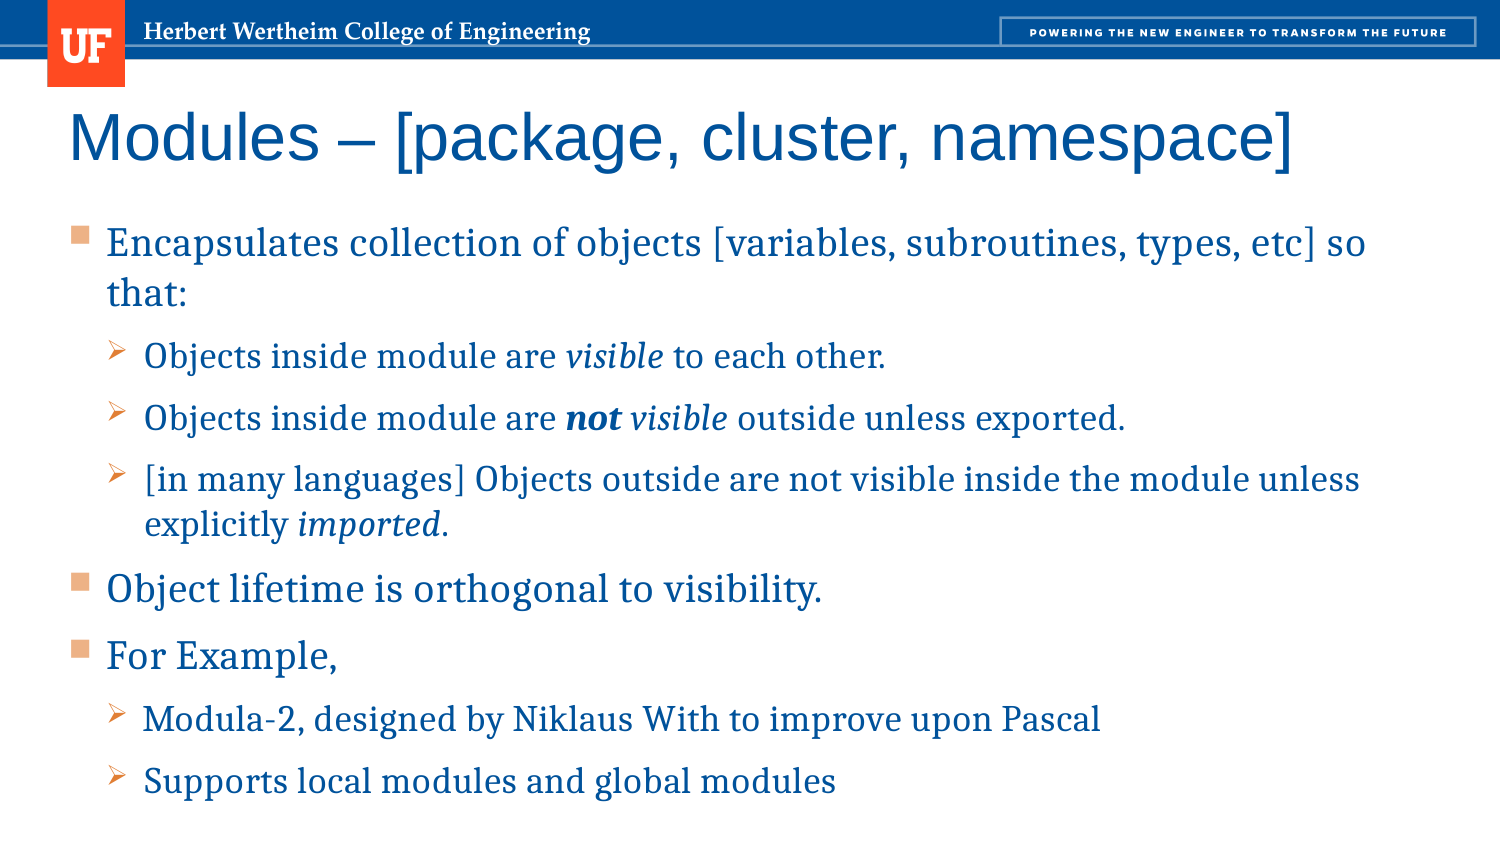

# Modules – [package, cluster, namespace]
Encapsulates collection of objects [variables, subroutines, types, etc] so that:
Objects inside module are visible to each other.
Objects inside module are not visible outside unless exported.
[in many languages] Objects outside are not visible inside the module unless explicitly imported.
Object lifetime is orthogonal to visibility.
For Example,
Modula-2, designed by Niklaus With to improve upon Pascal
Supports local modules and global modules